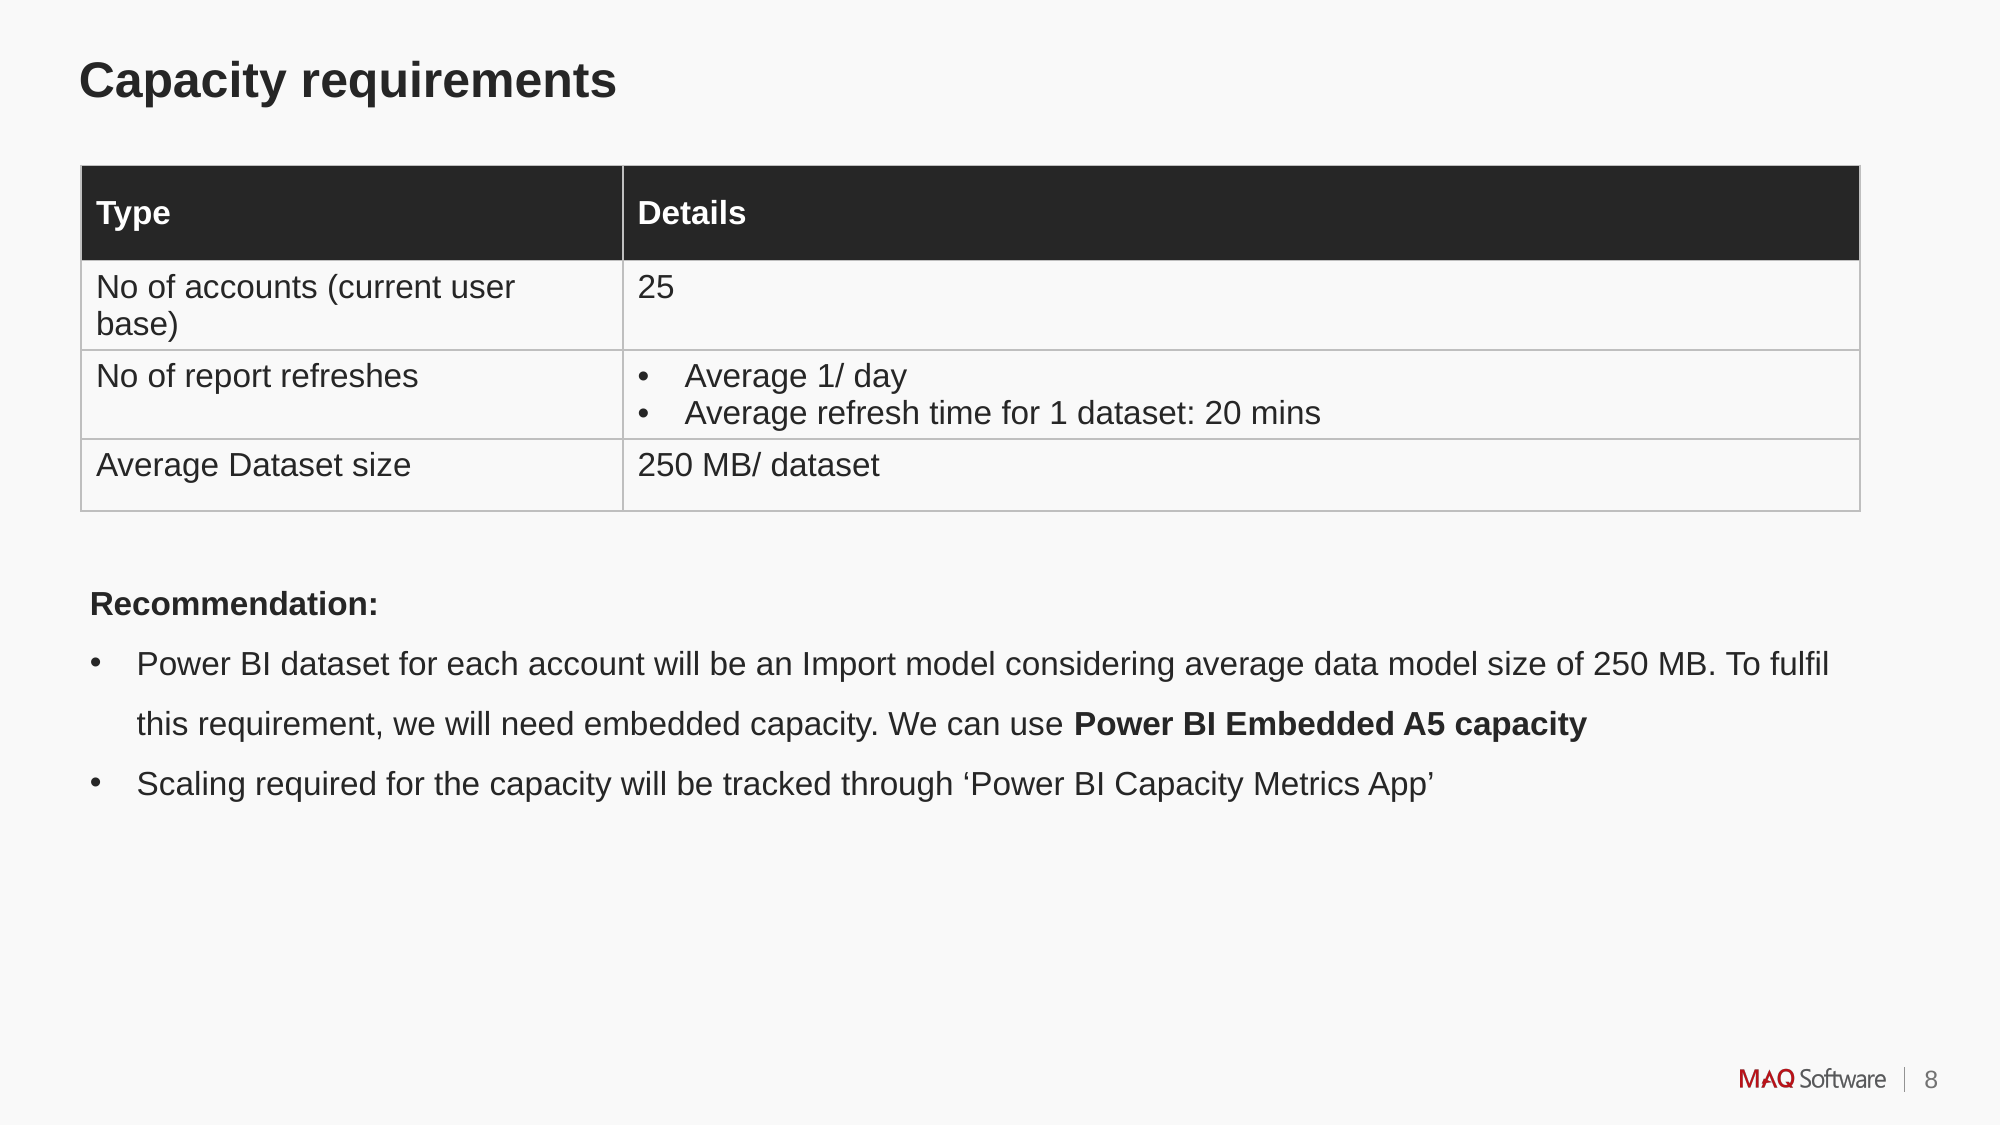

Capacity requirements

| Type | Details |
| --- | --- |
| No of accounts (current user base) | 25 |
| No of report refreshes | Average 1/ day Average refresh time for 1 dataset: 20 mins |
| Average Dataset size | 250 MB/ dataset |
Recommendation:
Power BI dataset for each account will be an Import model considering average data model size of 250 MB. To fulfil this requirement, we will need embedded capacity. We can use Power BI Embedded A5 capacity
Scaling required for the capacity will be tracked through ‘Power BI Capacity Metrics App’
8